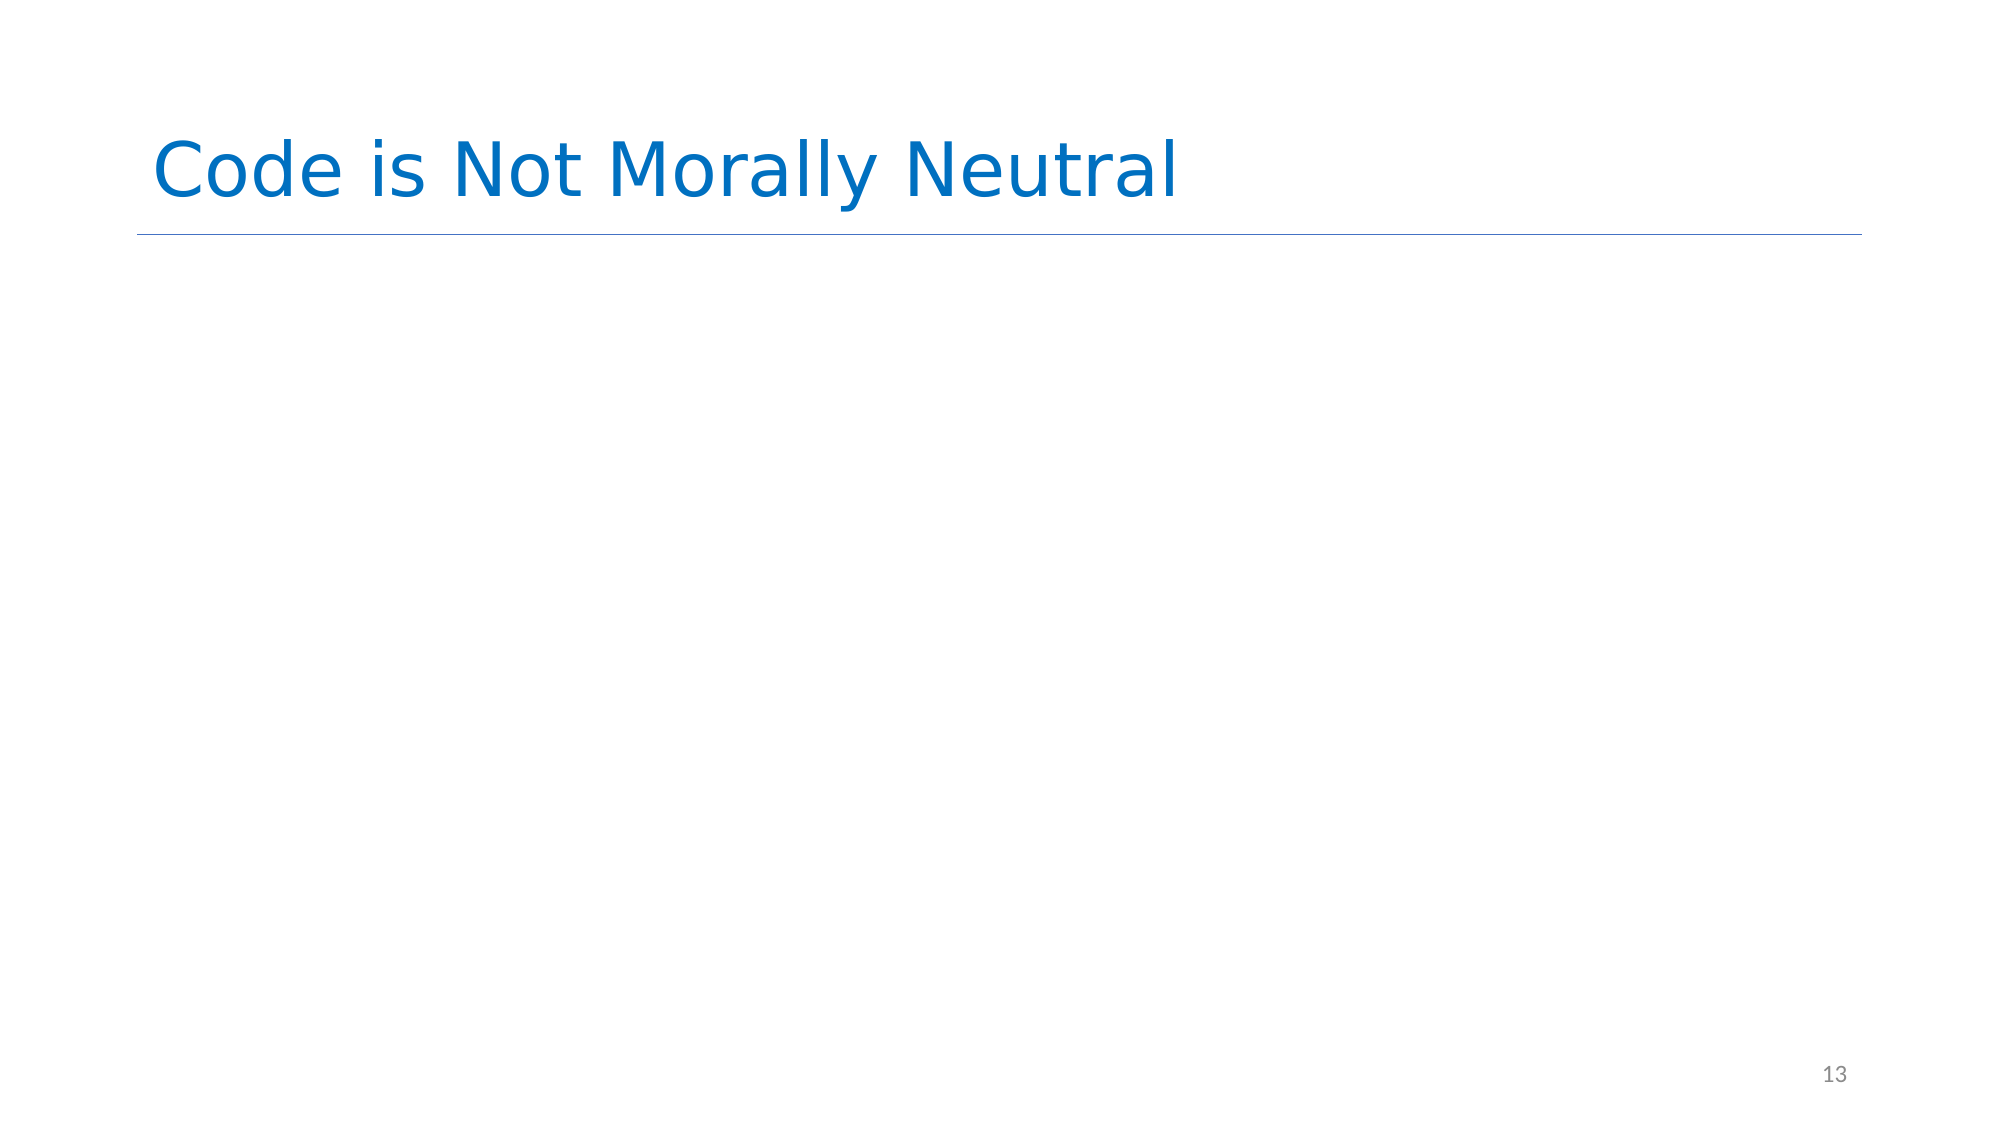

# Code is Not Morally Neutral
13